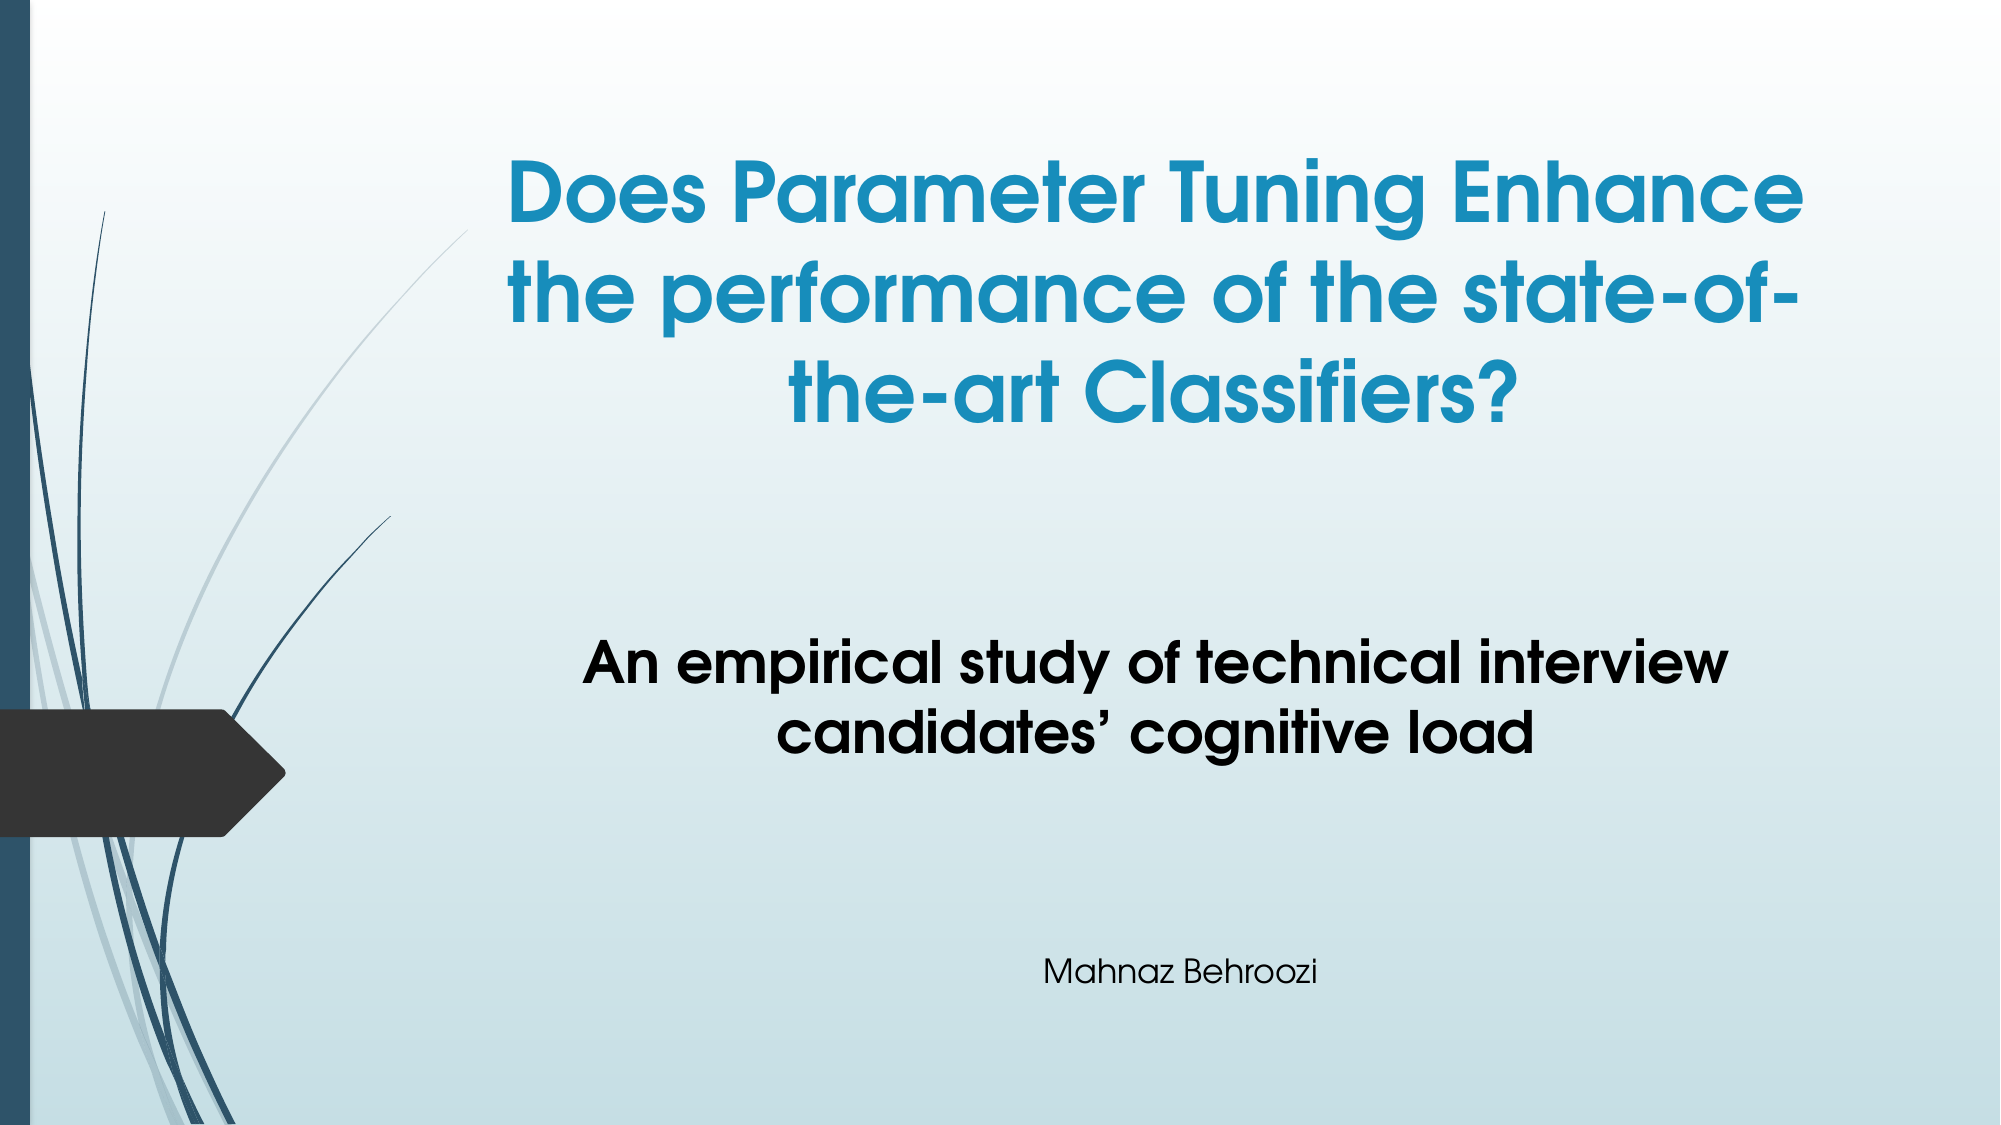

# Does Parameter Tuning Enhance the performance of the state-of-the-art Classifiers?
An empirical study of technical interview candidates’ cognitive load
Mahnaz Behroozi